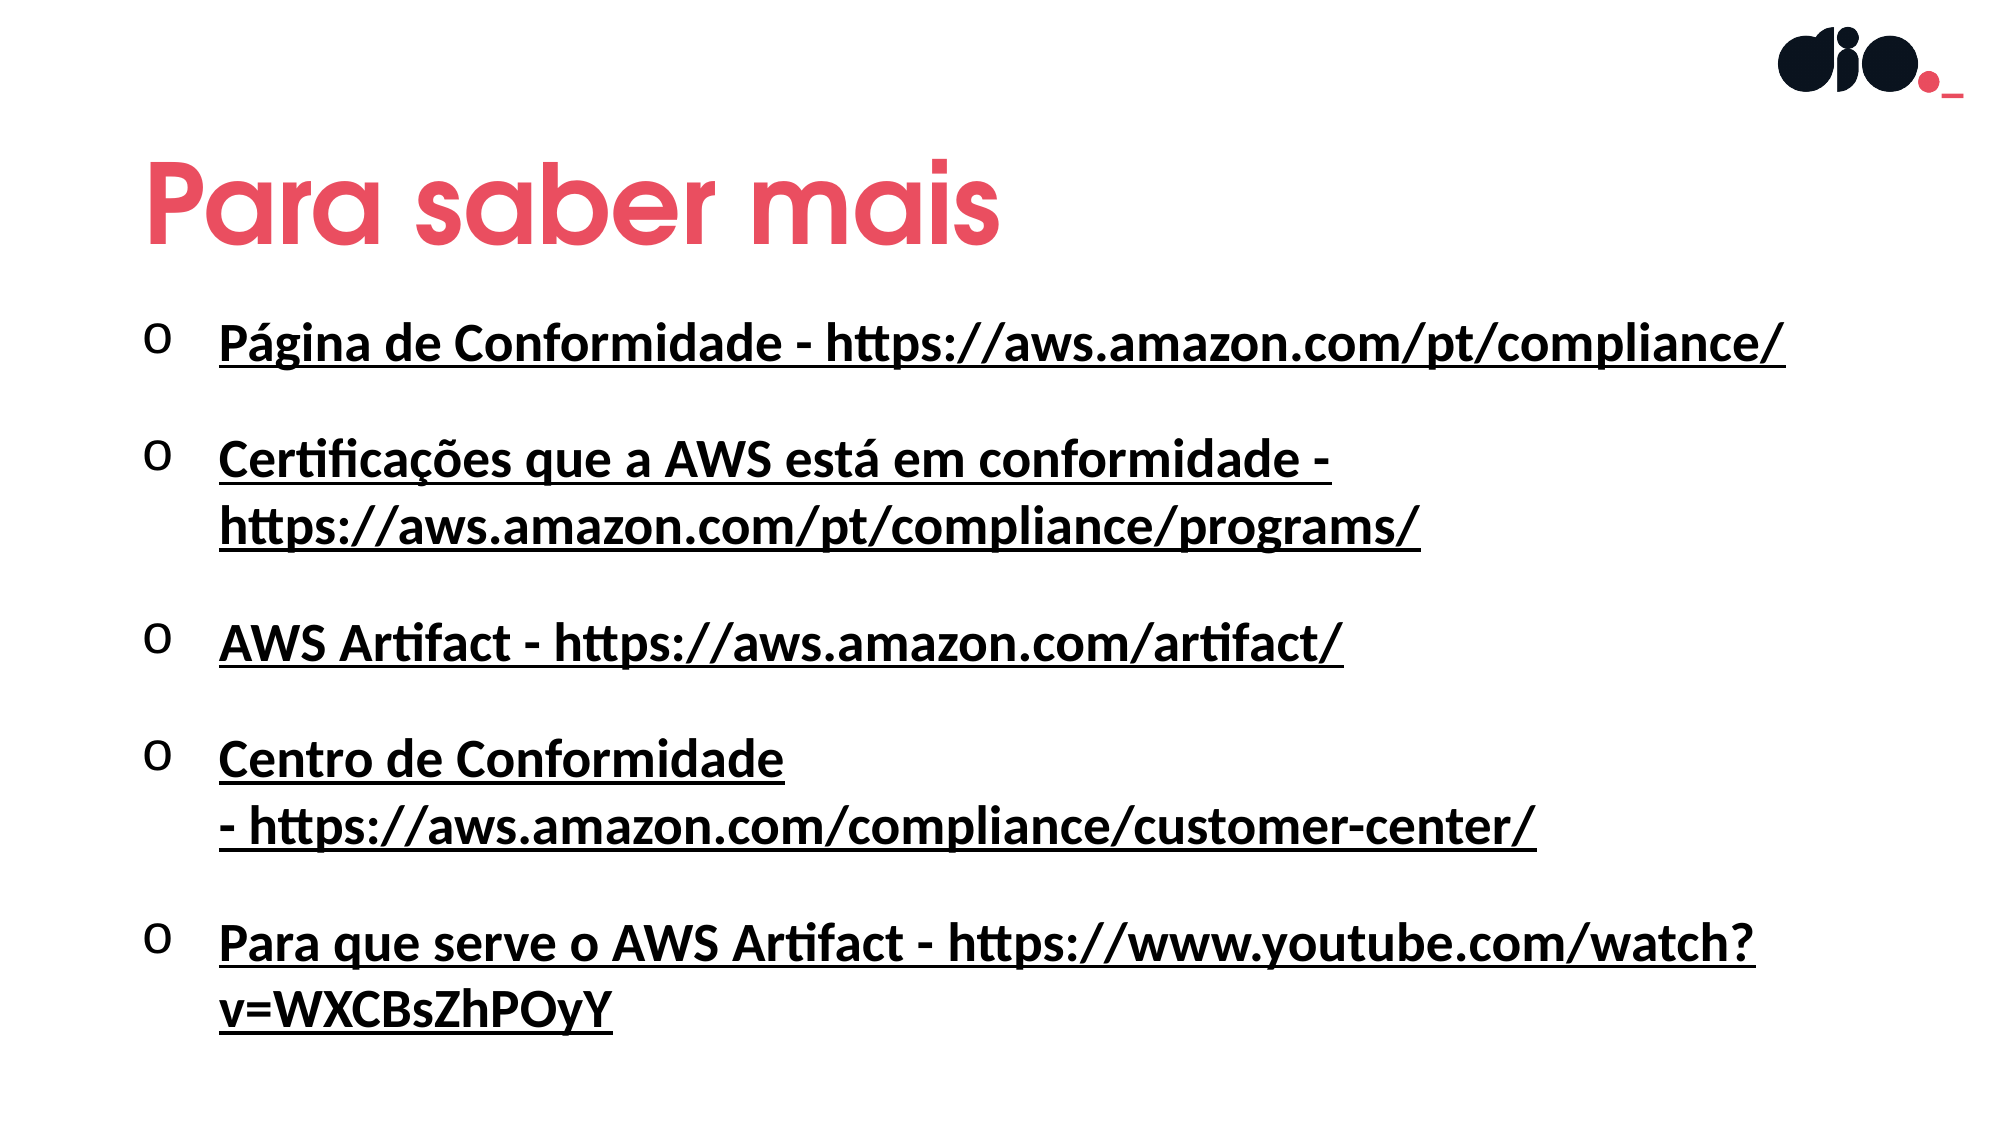

Para saber mais
Página de Conformidade - https://aws.amazon.com/pt/compliance/
Certificações que a AWS está em conformidade - https://aws.amazon.com/pt/compliance/programs/
AWS Artifact - https://aws.amazon.com/artifact/
Centro de Conformidade - https://aws.amazon.com/compliance/customer-center/
Para que serve o AWS Artifact - https://www.youtube.com/watch?v=WXCBsZhPOyY